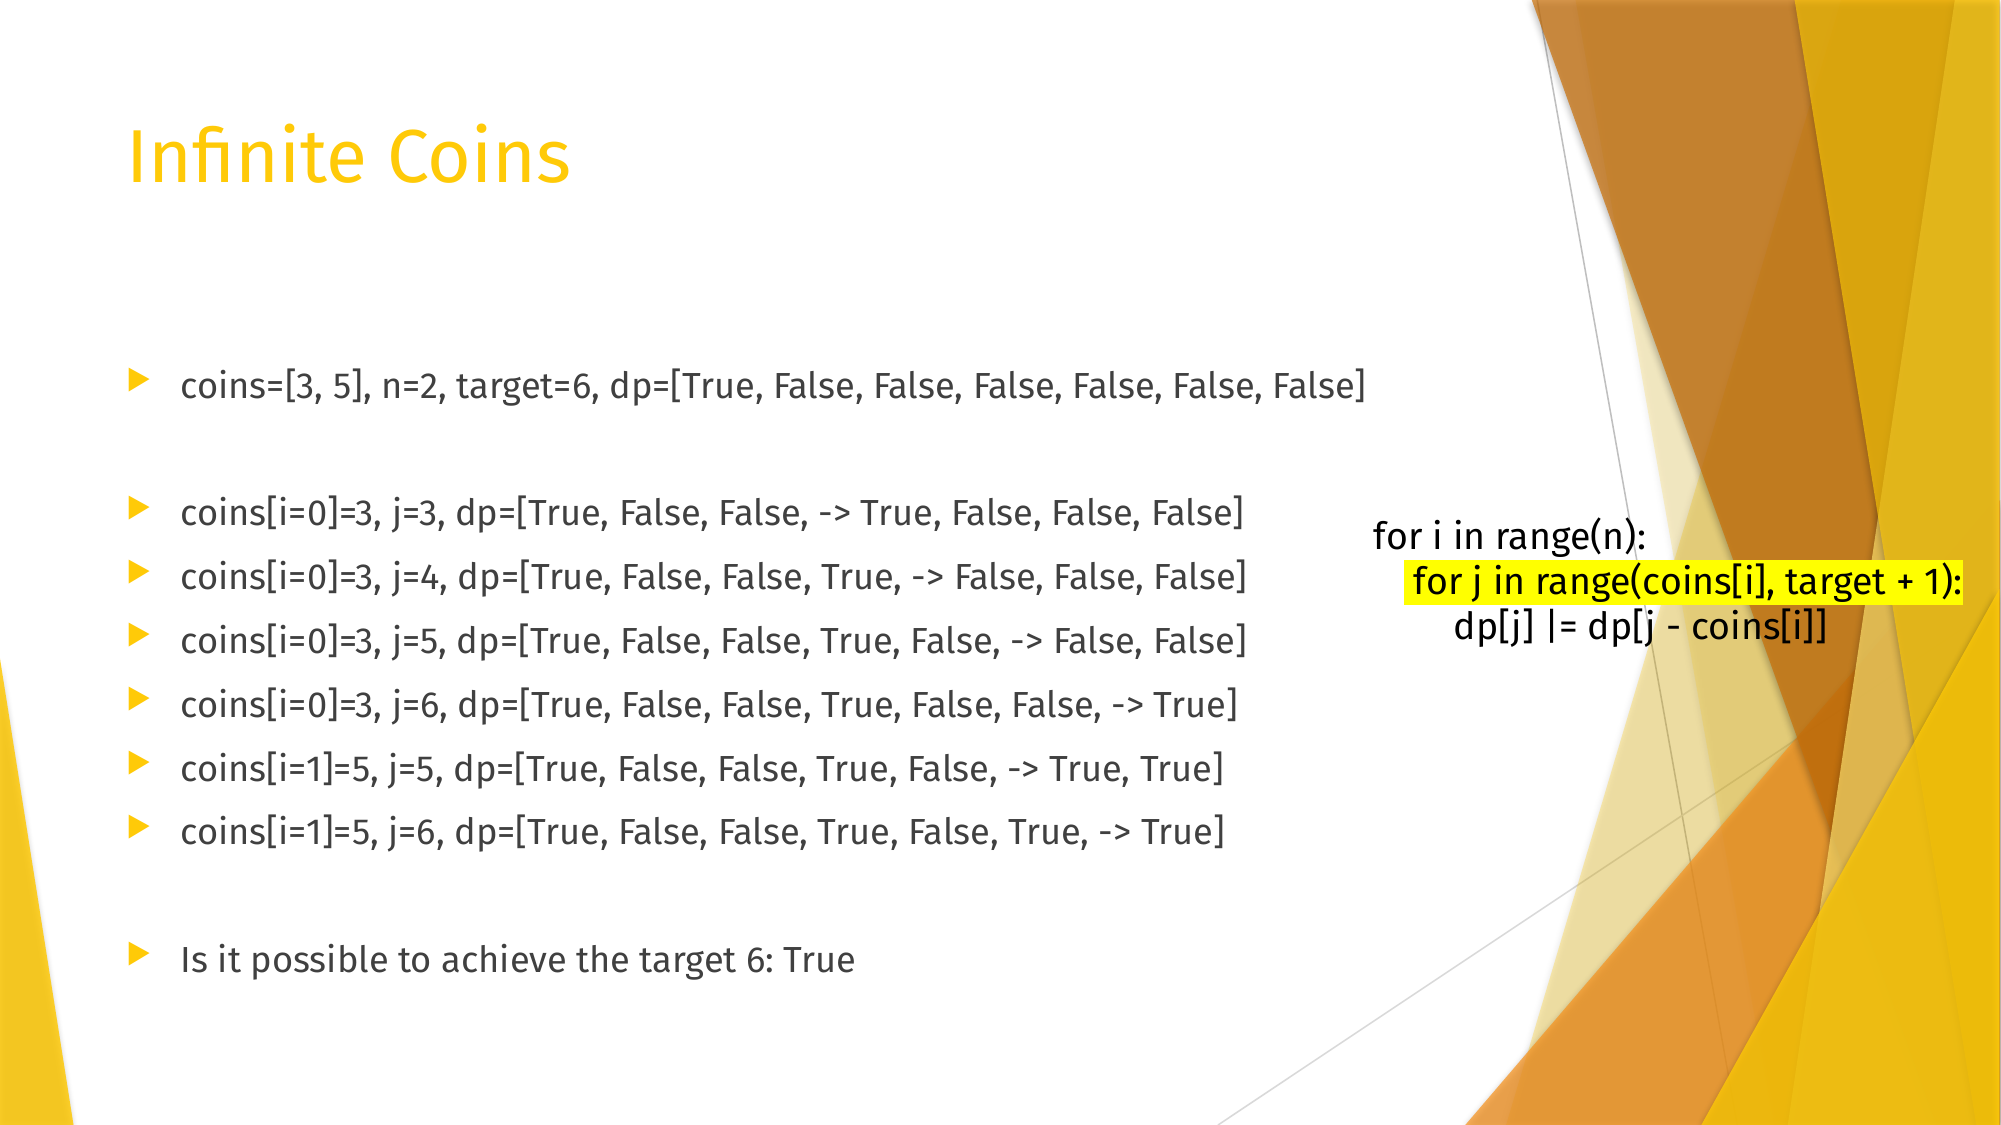

# Infinite Coins
coins=[3, 5], n=2, target=6, dp=[True, False, False, False, False, False, False]

coins[i=0]=3, j=3, dp=[True, False, False, -> True, False, False, False]
coins[i=0]=3, j=4, dp=[True, False, False, True, -> False, False, False]
coins[i=0]=3, j=5, dp=[True, False, False, True, False, -> False, False]
coins[i=0]=3, j=6, dp=[True, False, False, True, False, False, -> True]
coins[i=1]=5, j=5, dp=[True, False, False, True, False, -> True, True]
coins[i=1]=5, j=6, dp=[True, False, False, True, False, True, -> True]

Is it possible to achieve the target 6: True
    for i in range(n):
        for j in range(coins[i], target + 1):
            dp[j] |= dp[j - coins[i]]